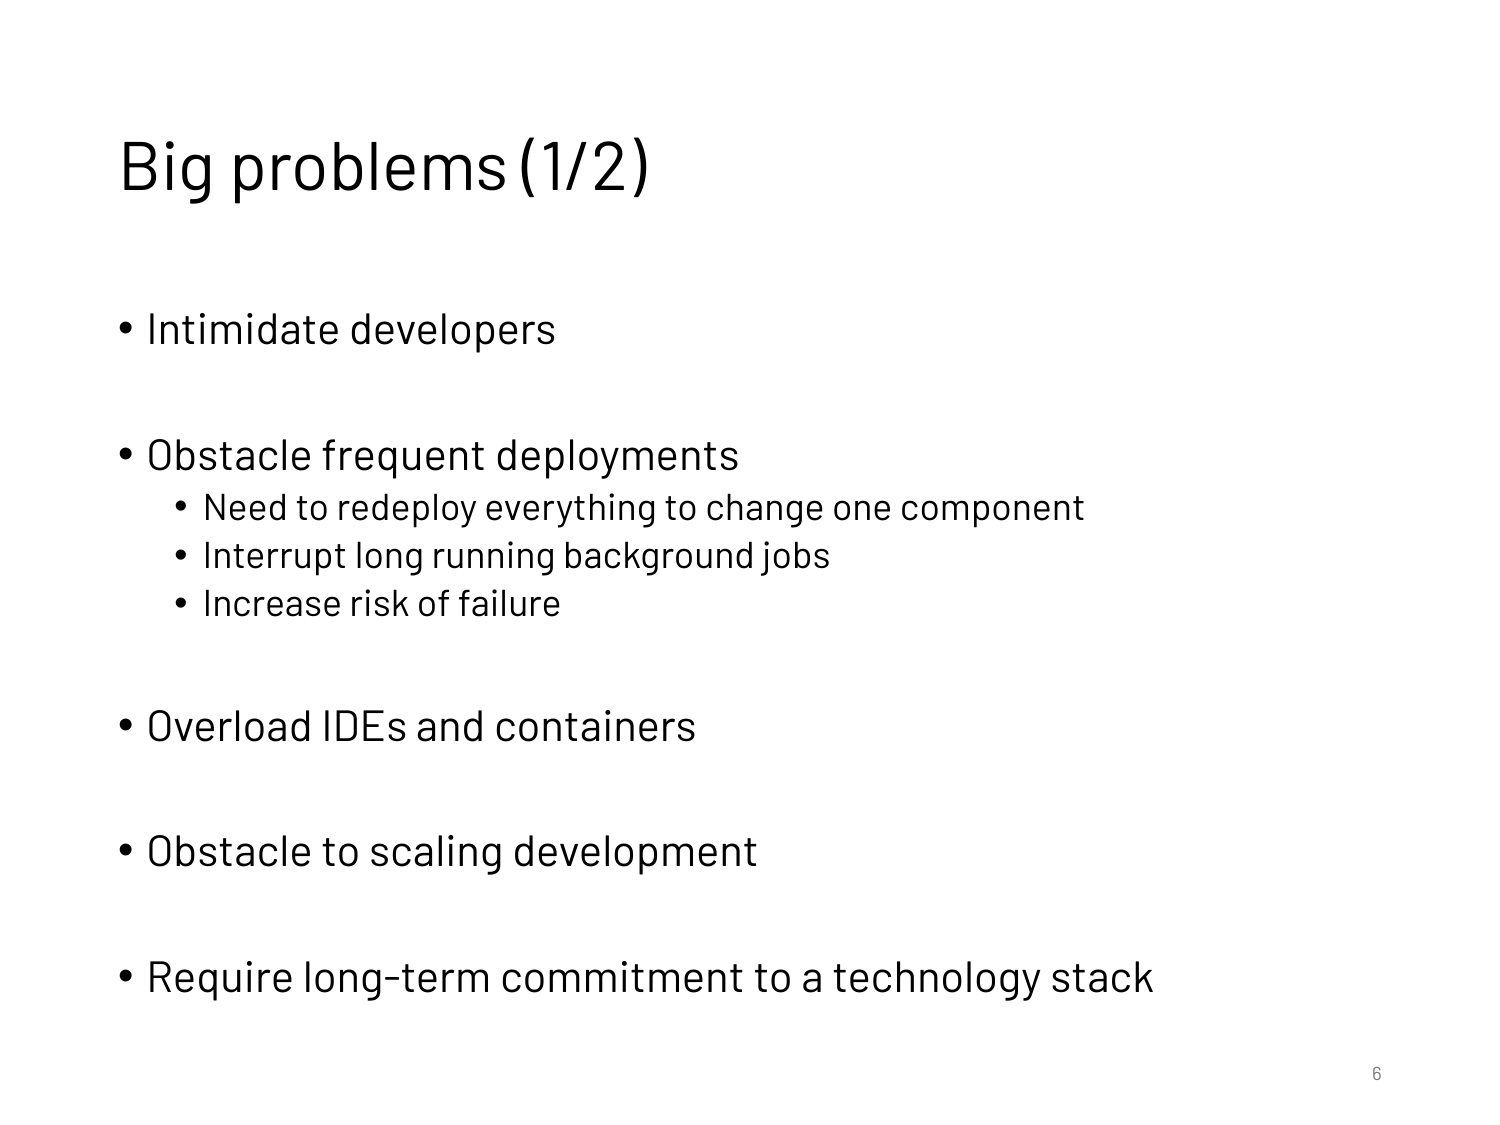

# Big problems (1/2)
Intimidate developers

Obstacle frequent deployments
Need to redeploy everything to change one component
Interrupt long running background jobs
Increase risk of failure

Overload IDEs and containers

Obstacle to scaling development

Require long-term commitment to a technology stack
6